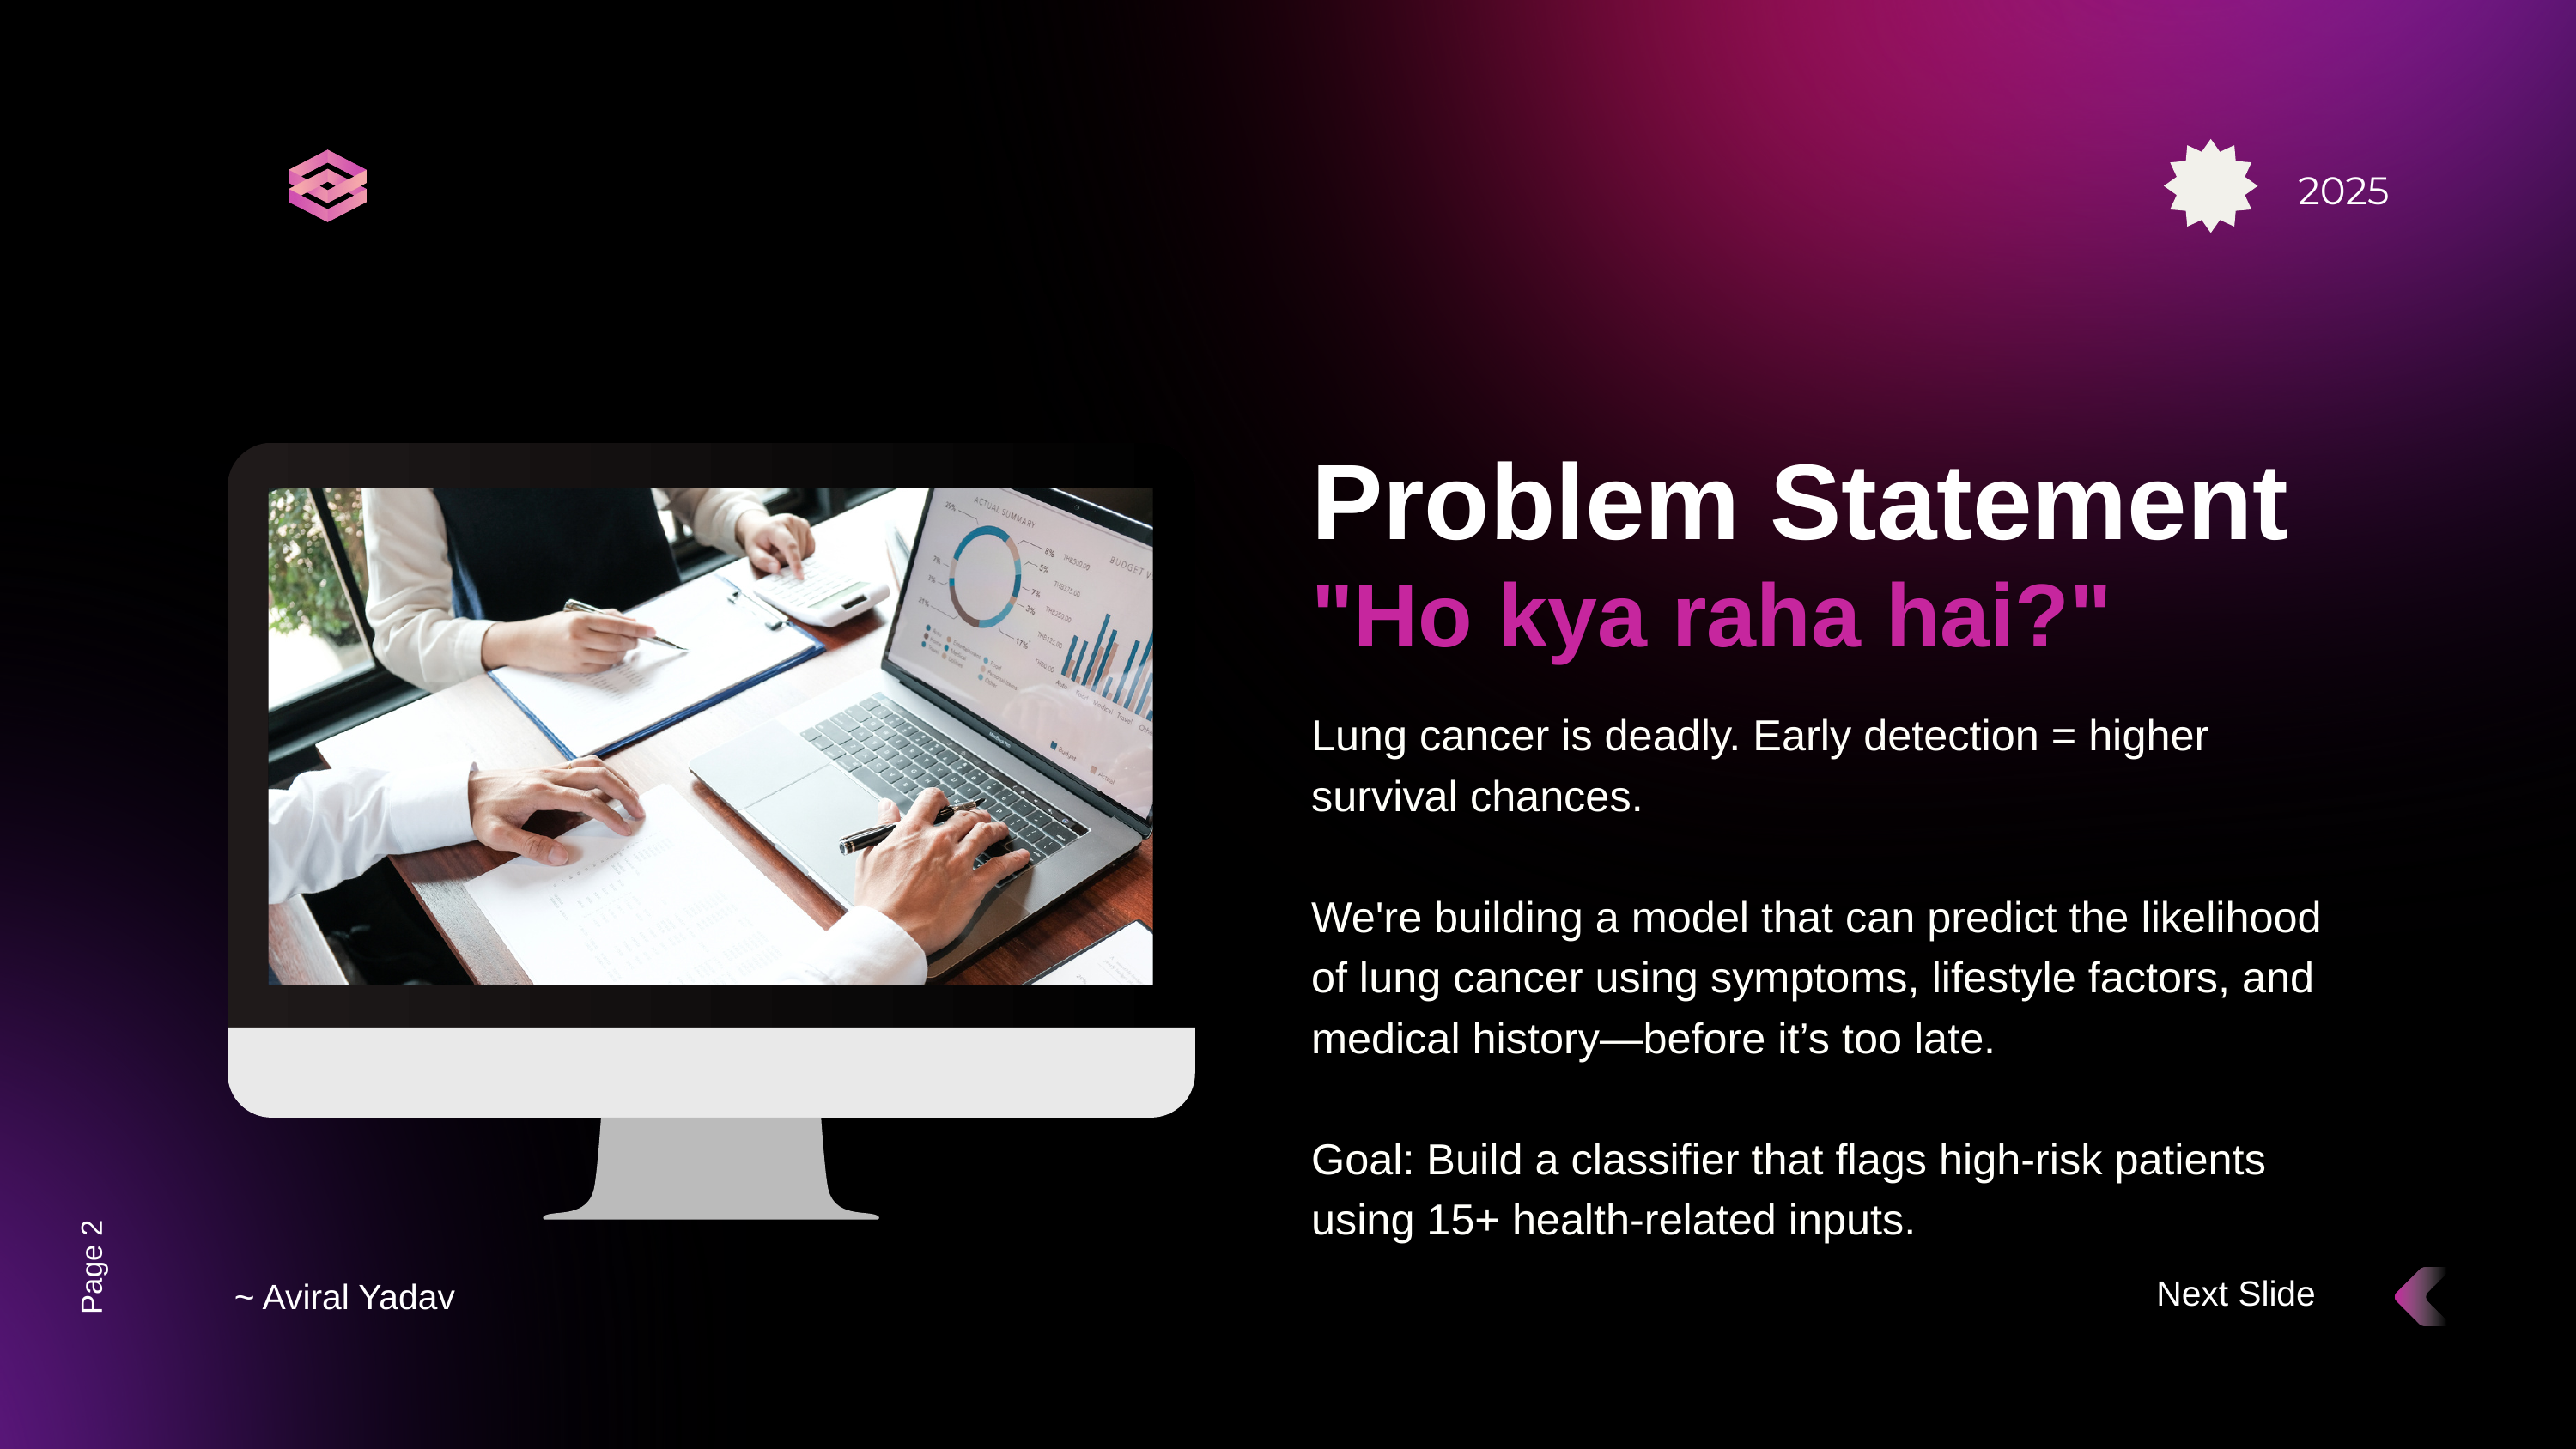

2025

Problem Statement
"Ho kya raha hai?"
Lung cancer is deadly. Early detection = higher survival chances.

We're building a model that can predict the likelihood of lung cancer using symptoms, lifestyle factors, and medical history—before it’s too late.

Goal: Build a classifier that flags high-risk patients using 15+ health-related inputs.

Page 2

Next Slide
~ Aviral Yadav